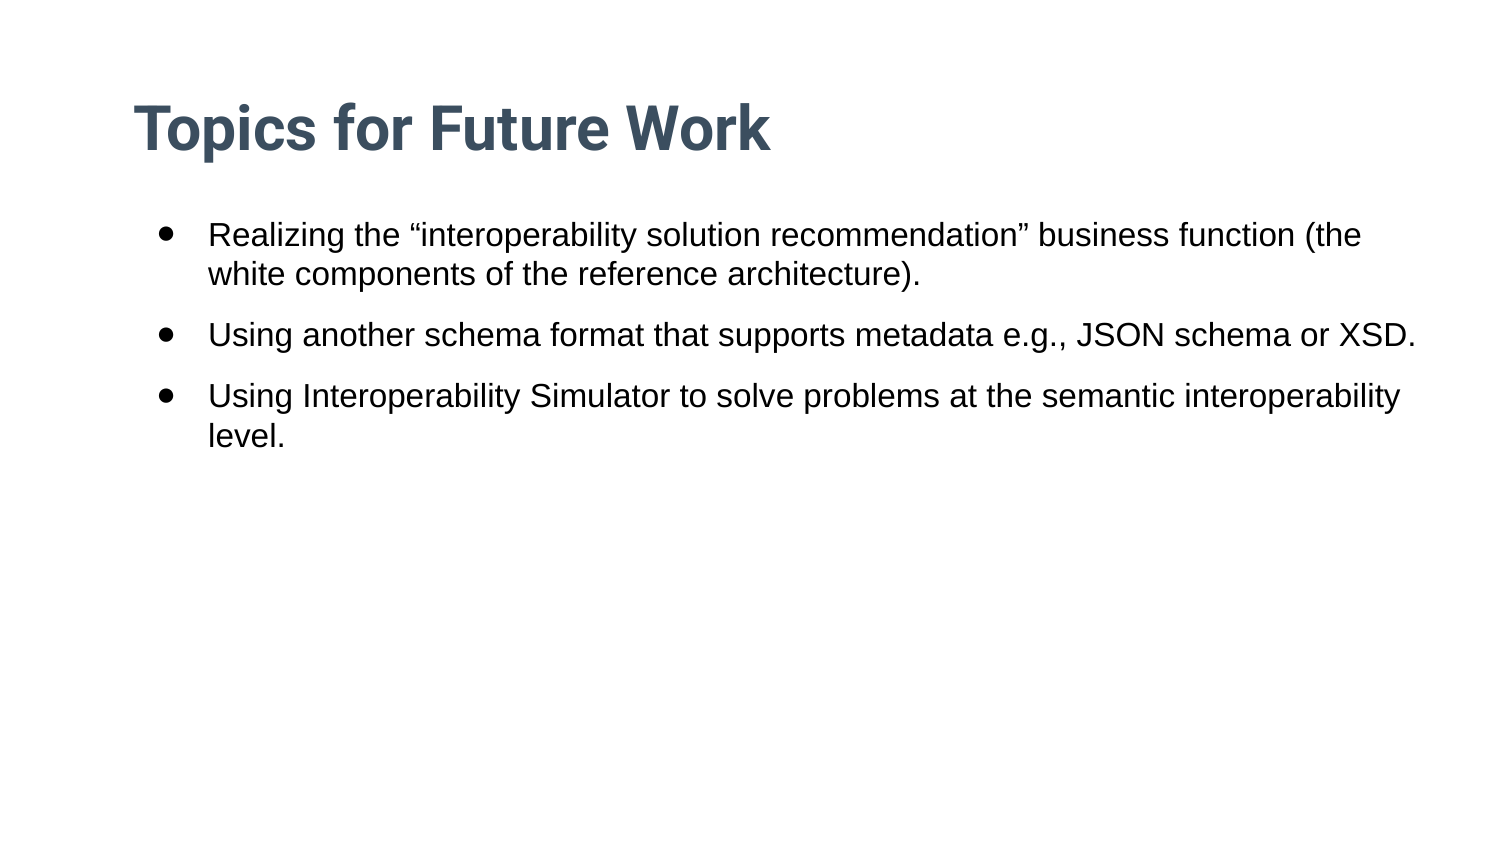

# Topics for Future Work
Realizing the “interoperability solution recommendation” business function (the white components of the reference architecture).
Using another schema format that supports metadata e.g., JSON schema or XSD.
Using Interoperability Simulator to solve problems at the semantic interoperability level.